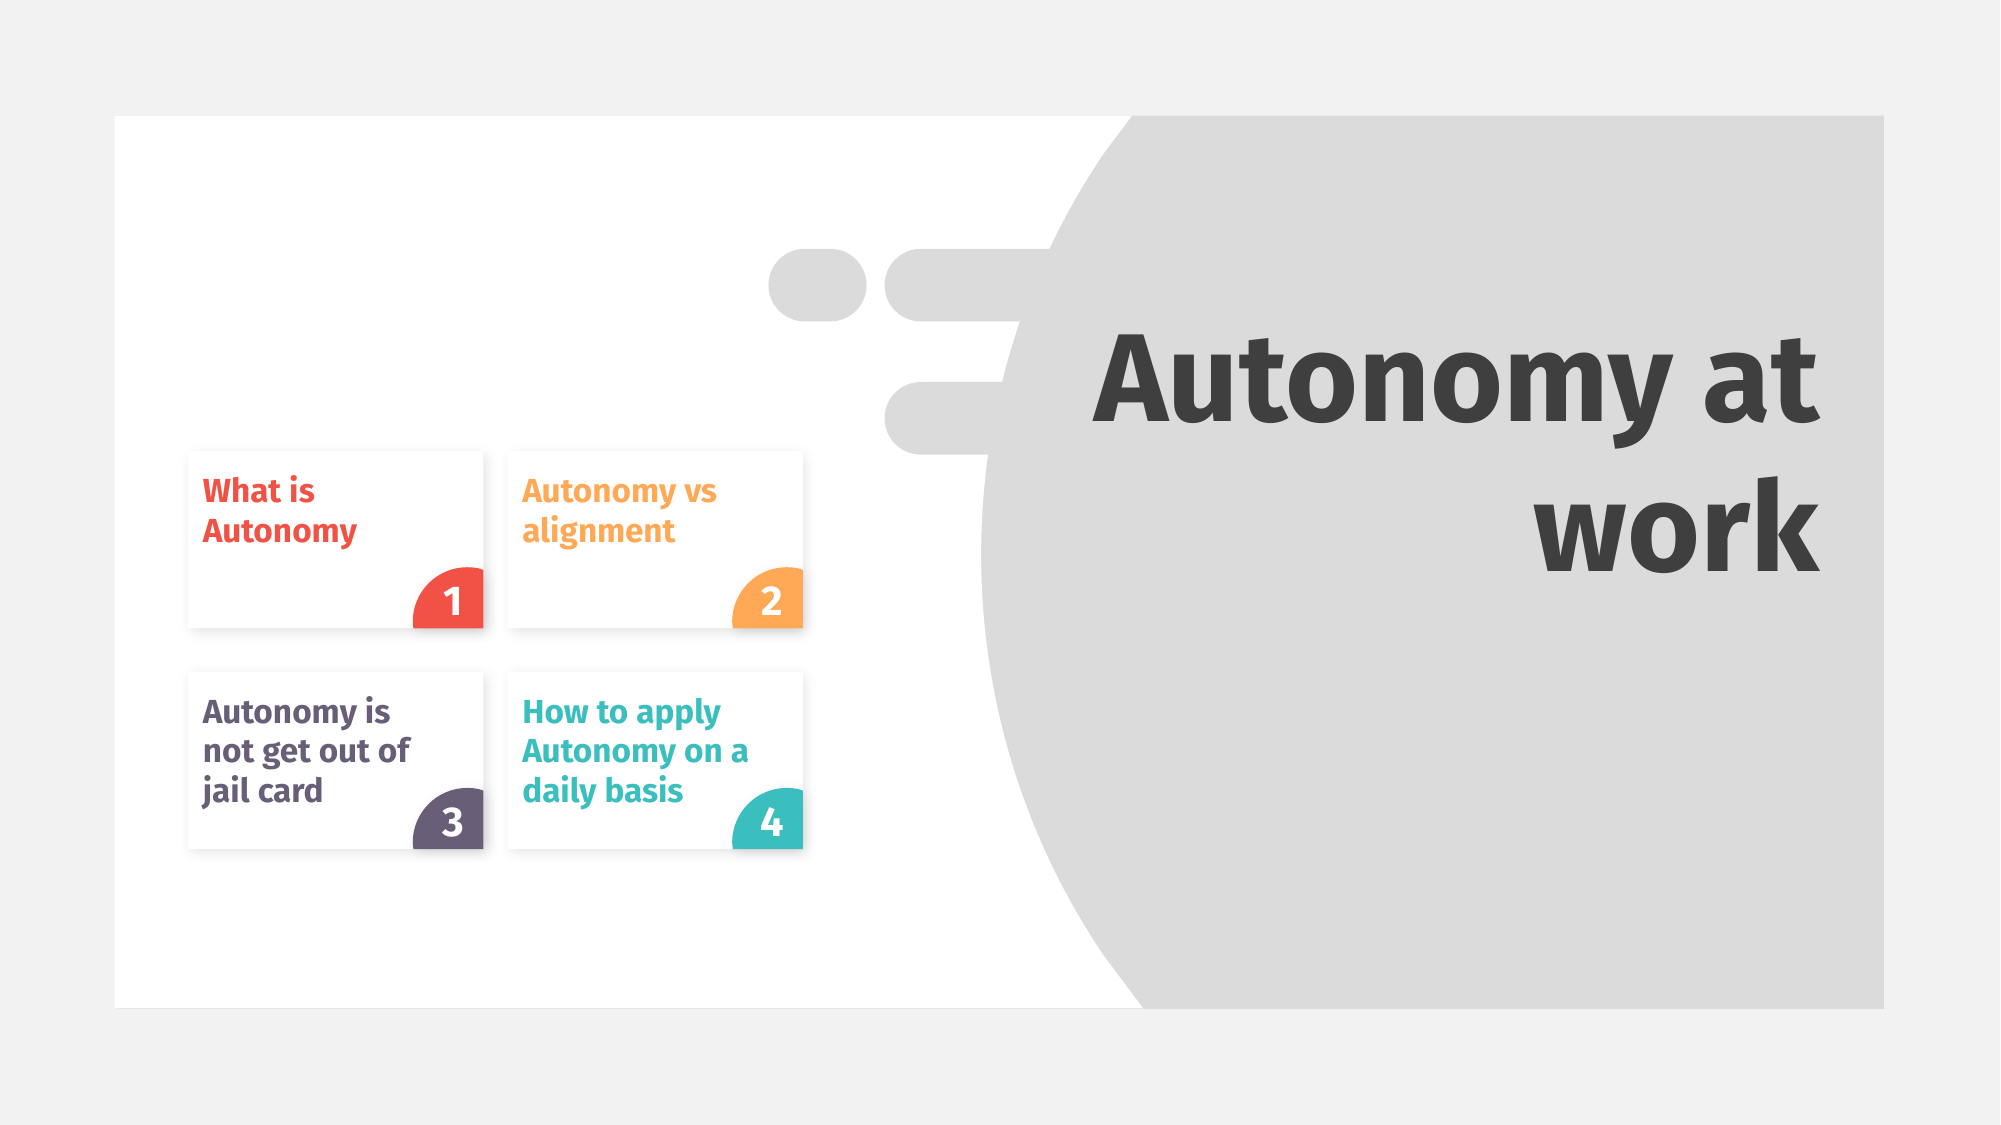

Autonomy at work

What is Autonomy
1

Autonomy vs alignment

2

Autonomy is not get out of jail card
3

How to apply Autonomy on a daily basis
4